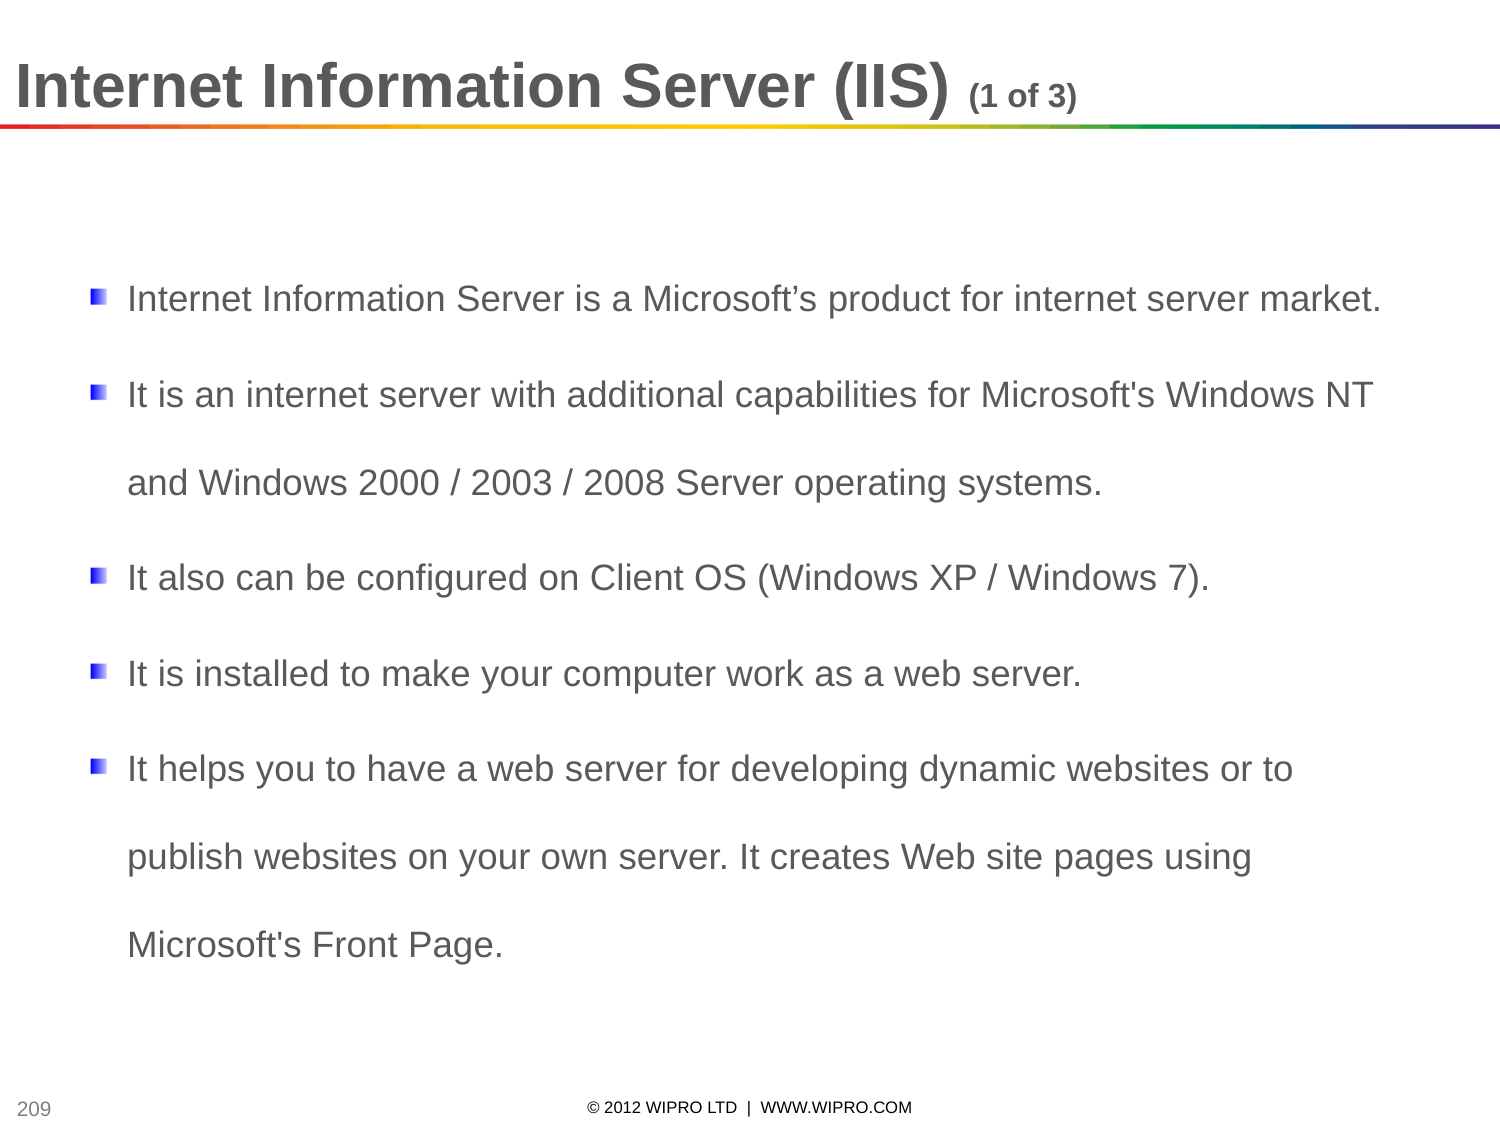

Internet Information Server (IIS) (1 of 3)
Internet Information Server is a Microsoft’s product for internet server market.
It is an internet server with additional capabilities for Microsoft's Windows NT and Windows 2000 / 2003 / 2008 Server operating systems.
It also can be configured on Client OS (Windows XP / Windows 7).
It is installed to make your computer work as a web server.
It helps you to have a web server for developing dynamic websites or to publish websites on your own server. It creates Web site pages using Microsoft's Front Page.